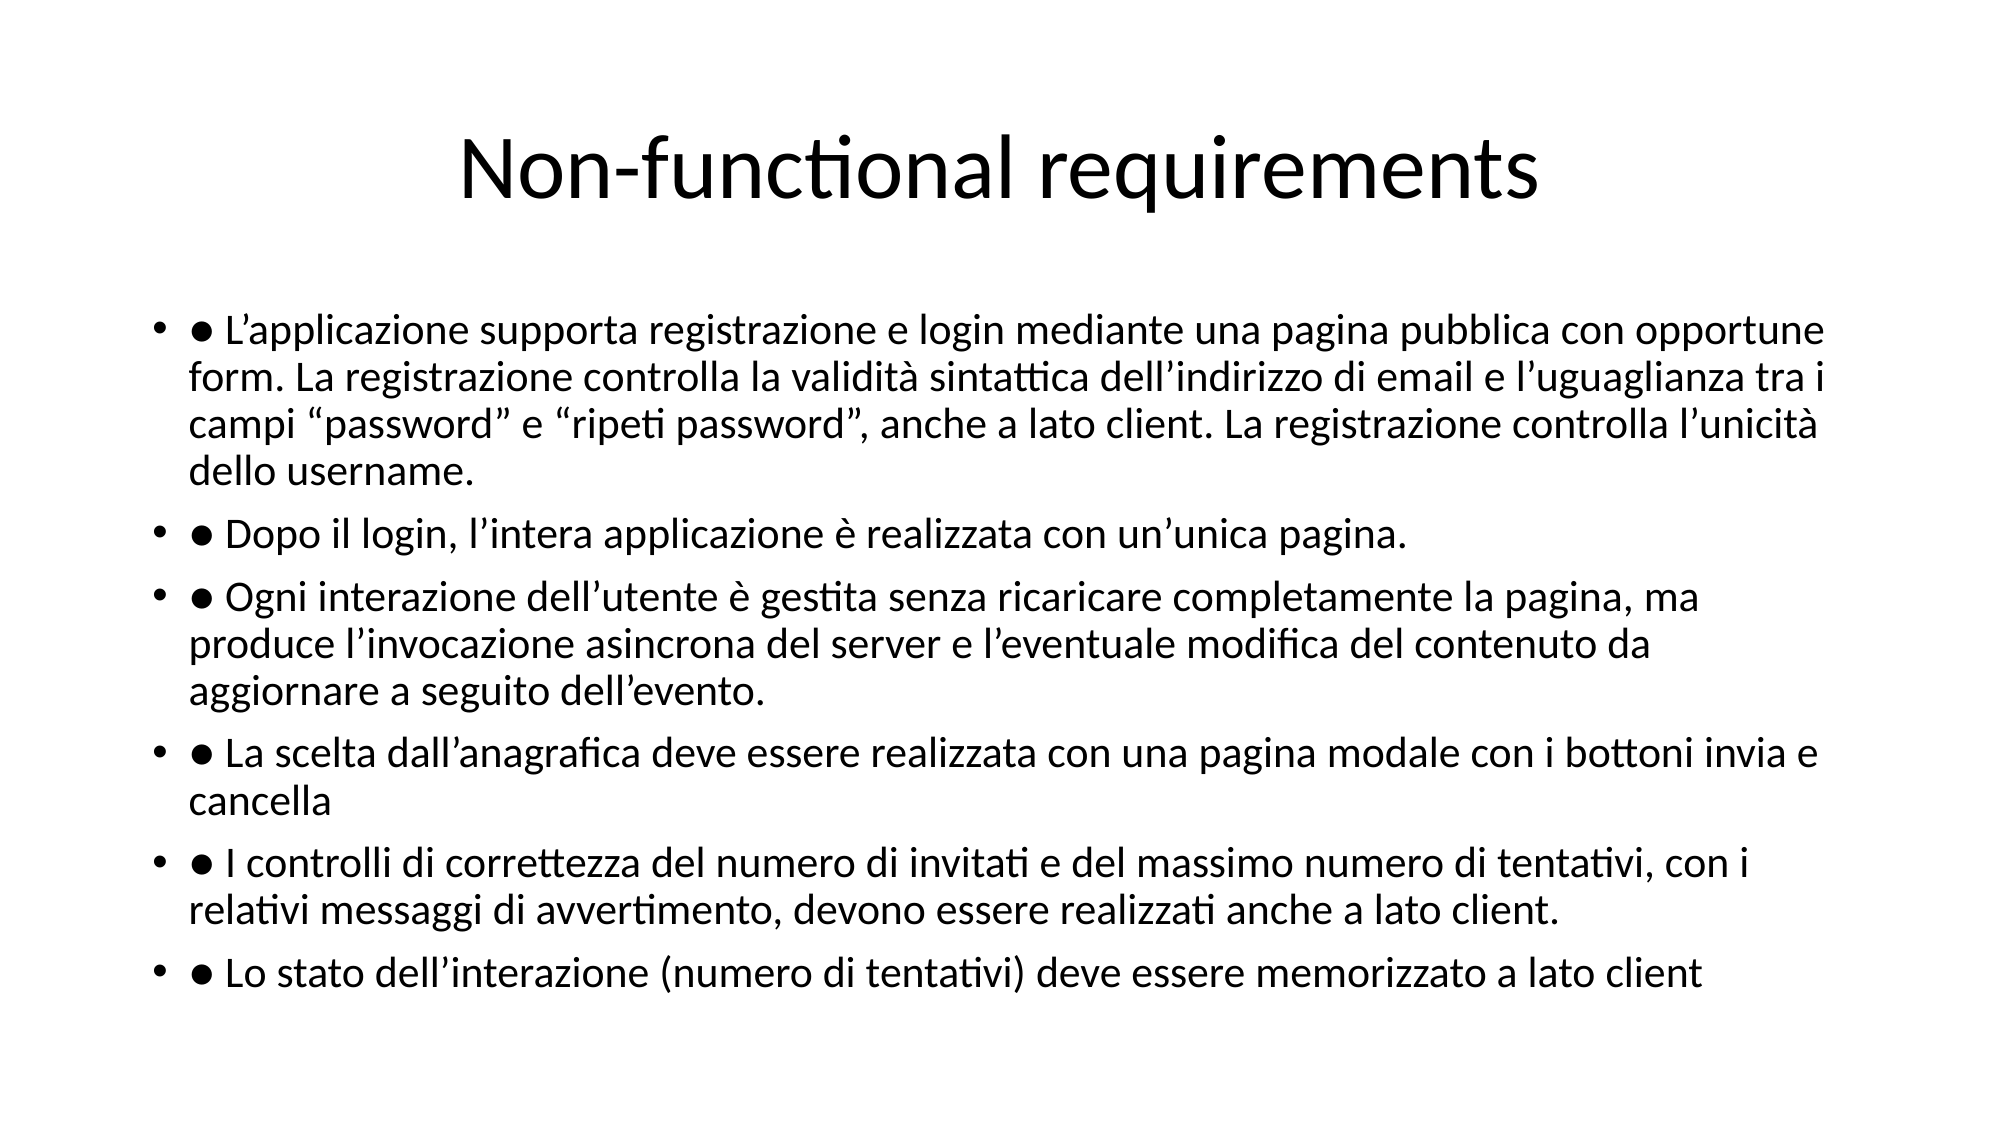

# Non-functional requirements
● L’applicazione supporta registrazione e login mediante una pagina pubblica con opportune form. La registrazione controlla la validità sintattica dell’indirizzo di email e l’uguaglianza tra i campi “password” e “ripeti password”, anche a lato client. La registrazione controlla l’unicità dello username.
● Dopo il login, l’intera applicazione è realizzata con un’unica pagina.
● Ogni interazione dell’utente è gestita senza ricaricare completamente la pagina, ma produce l’invocazione asincrona del server e l’eventuale modifica del contenuto da aggiornare a seguito dell’evento.
● La scelta dall’anagrafica deve essere realizzata con una pagina modale con i bottoni invia e cancella
● I controlli di correttezza del numero di invitati e del massimo numero di tentativi, con i relativi messaggi di avvertimento, devono essere realizzati anche a lato client.
● Lo stato dell’interazione (numero di tentativi) deve essere memorizzato a lato client